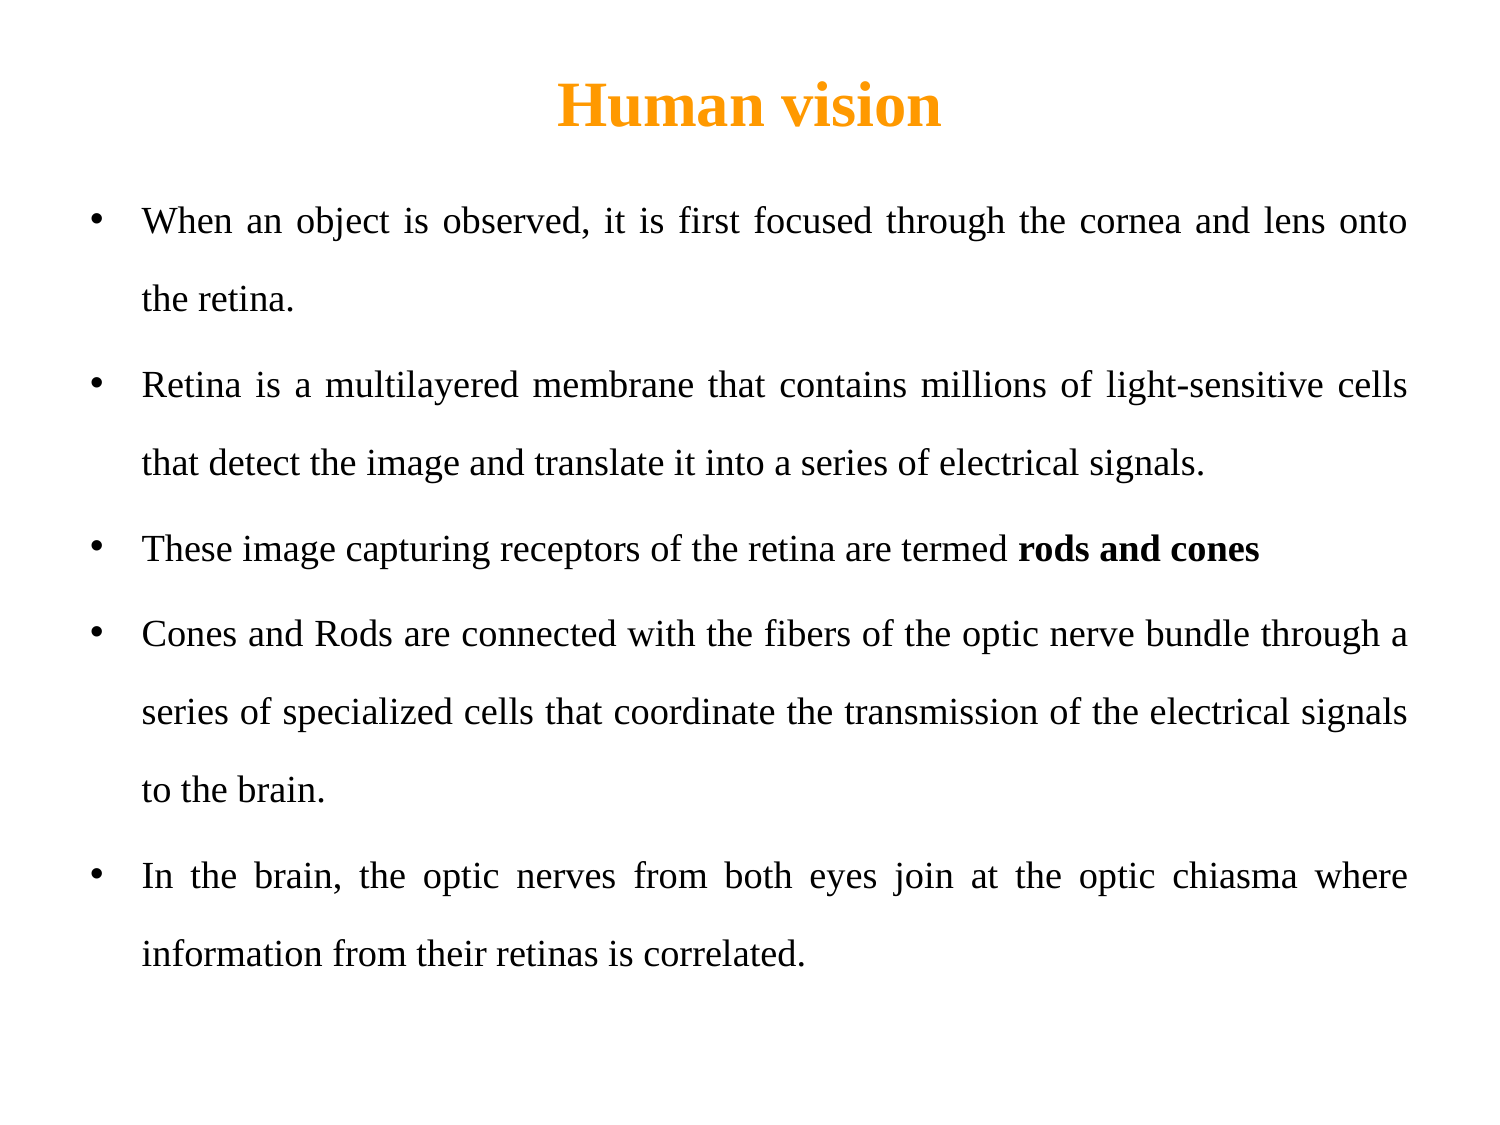

# Human vision
When an object is observed, it is first focused through the cornea and lens onto the retina.
Retina is a multilayered membrane that contains millions of light-sensitive cells that detect the image and translate it into a series of electrical signals.
These image capturing receptors of the retina are termed rods and cones
Cones and Rods are connected with the fibers of the optic nerve bundle through a series of specialized cells that coordinate the transmission of the electrical signals to the brain.
In the brain, the optic nerves from both eyes join at the optic chiasma where information from their retinas is correlated.